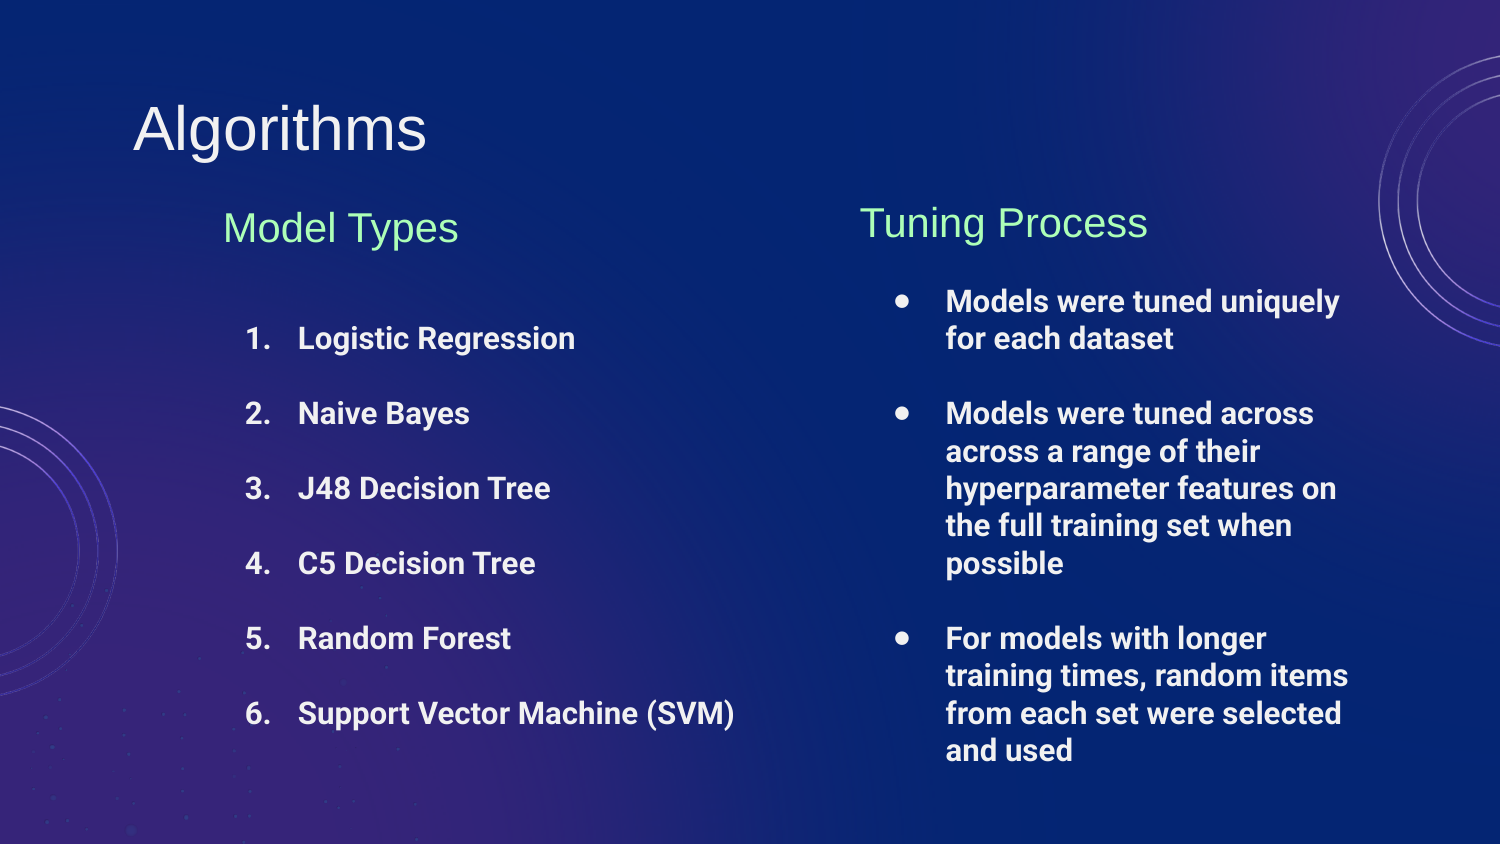

# Algorithms
Tuning Process
Model Types
Logistic Regression
Naive Bayes
J48 Decision Tree
C5 Decision Tree
Random Forest
Support Vector Machine (SVM)

Models were tuned uniquely for each dataset

Models were tuned across across a range of their hyperparameter features on the full training set when possible

For models with longer training times, random items from each set were selected and used